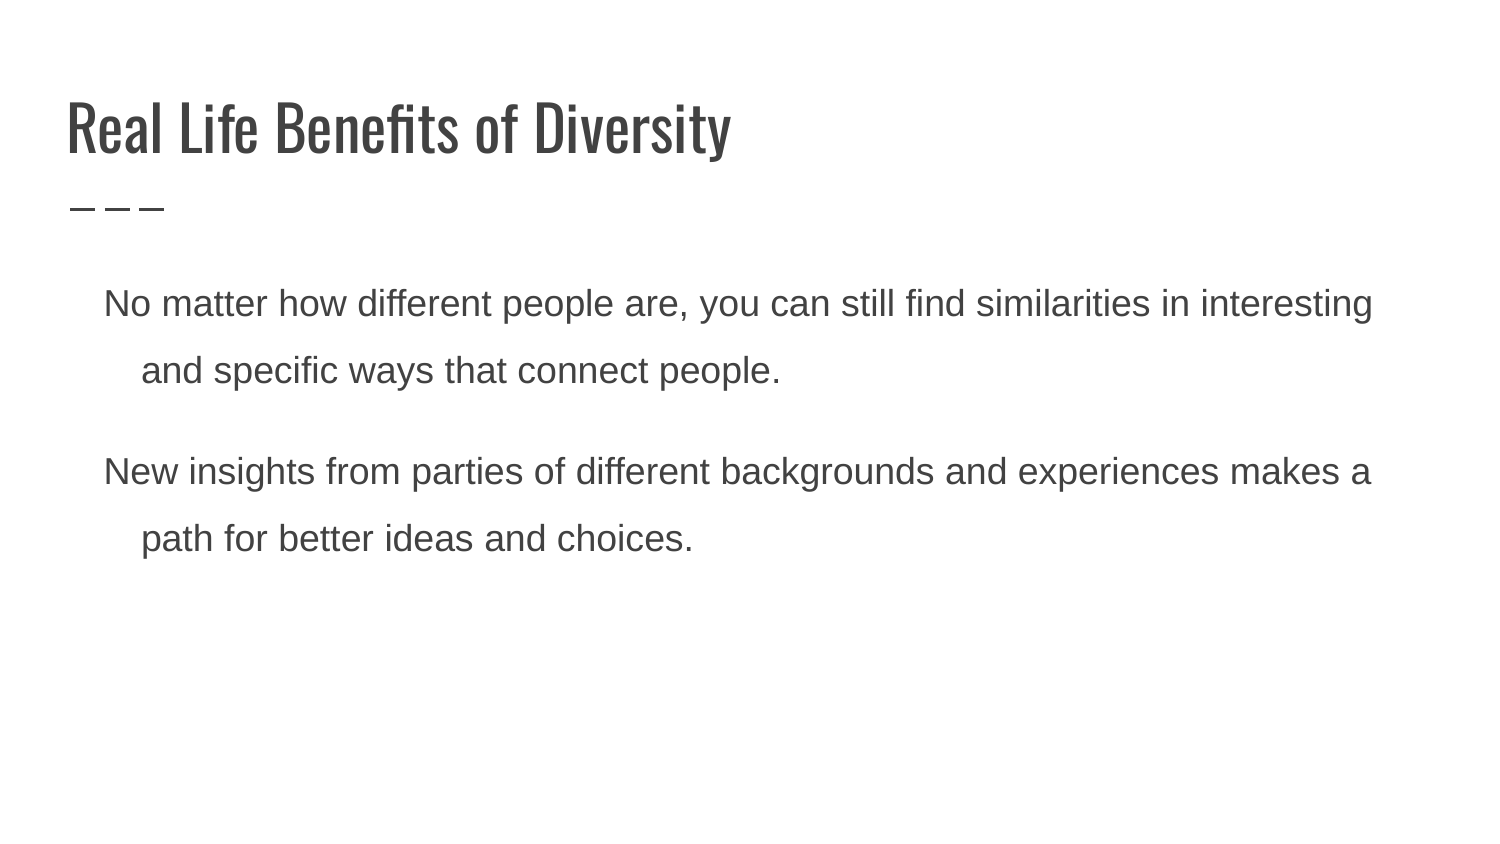

# Real Life Benefits of Diversity
No matter how different people are, you can still find similarities in interesting and specific ways that connect people.
New insights from parties of different backgrounds and experiences makes a path for better ideas and choices.